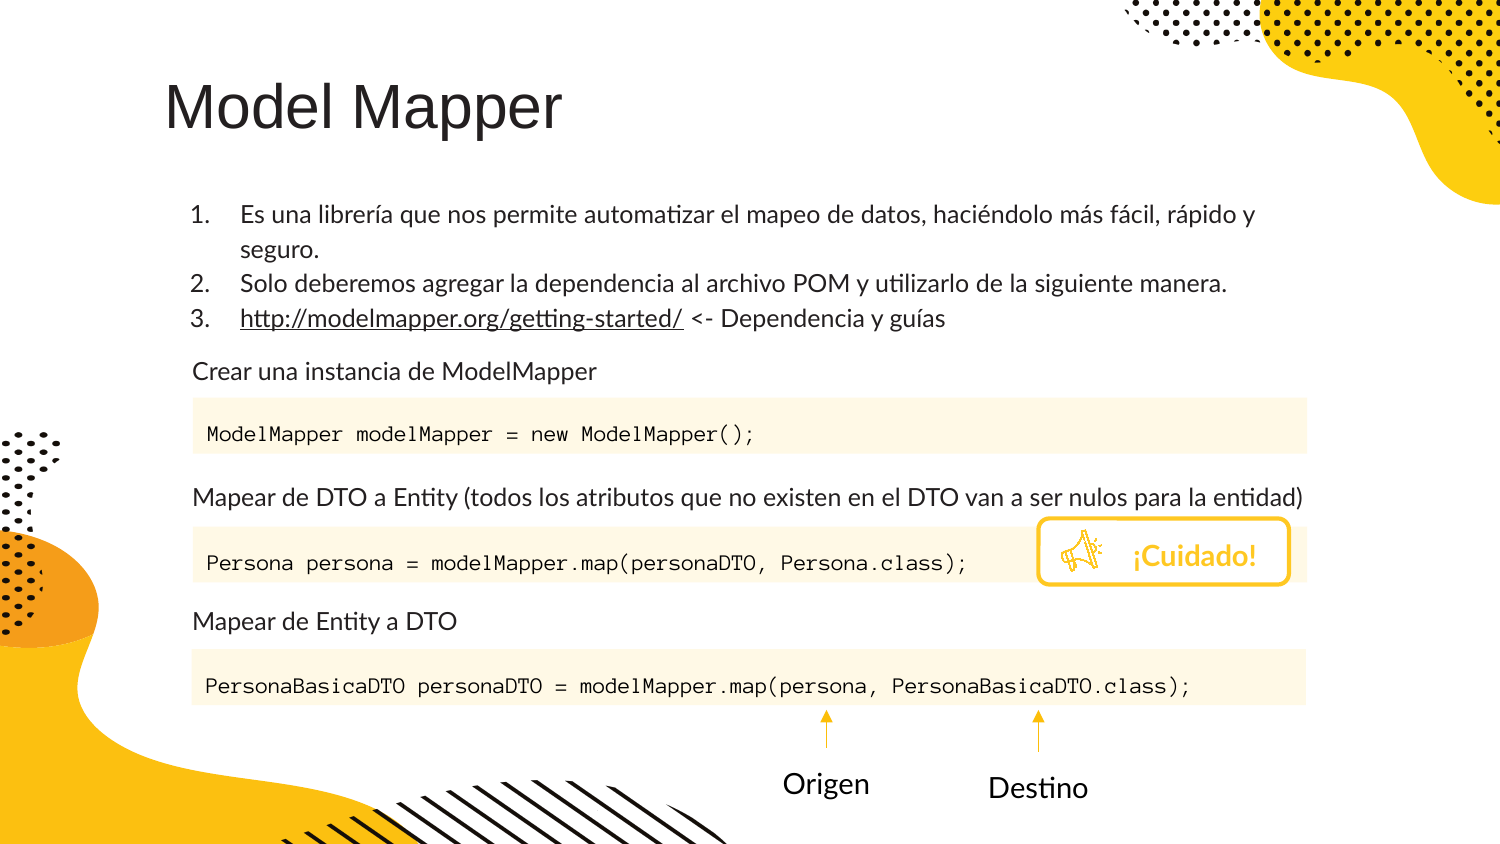

# Model Mapper
Es una librería que nos permite automatizar el mapeo de datos, haciéndolo más fácil, rápido y seguro.
Solo deberemos agregar la dependencia al archivo POM y utilizarlo de la siguiente manera.
http://modelmapper.org/getting-started/ <- Dependencia y guías

Crear una instancia de ModelMapper
ModelMapper modelMapper = new ModelMapper();
Mapear de DTO a Entity (todos los atributos que no existen en el DTO van a ser nulos para la entidad)

¡Cuidado!

Persona persona = modelMapper.map(personaDTO, Persona.class);
Mapear de Entity a DTO
PersonaBasicaDTO personaDTO = modelMapper.map(persona, PersonaBasicaDTO.class);
Origen
Destino